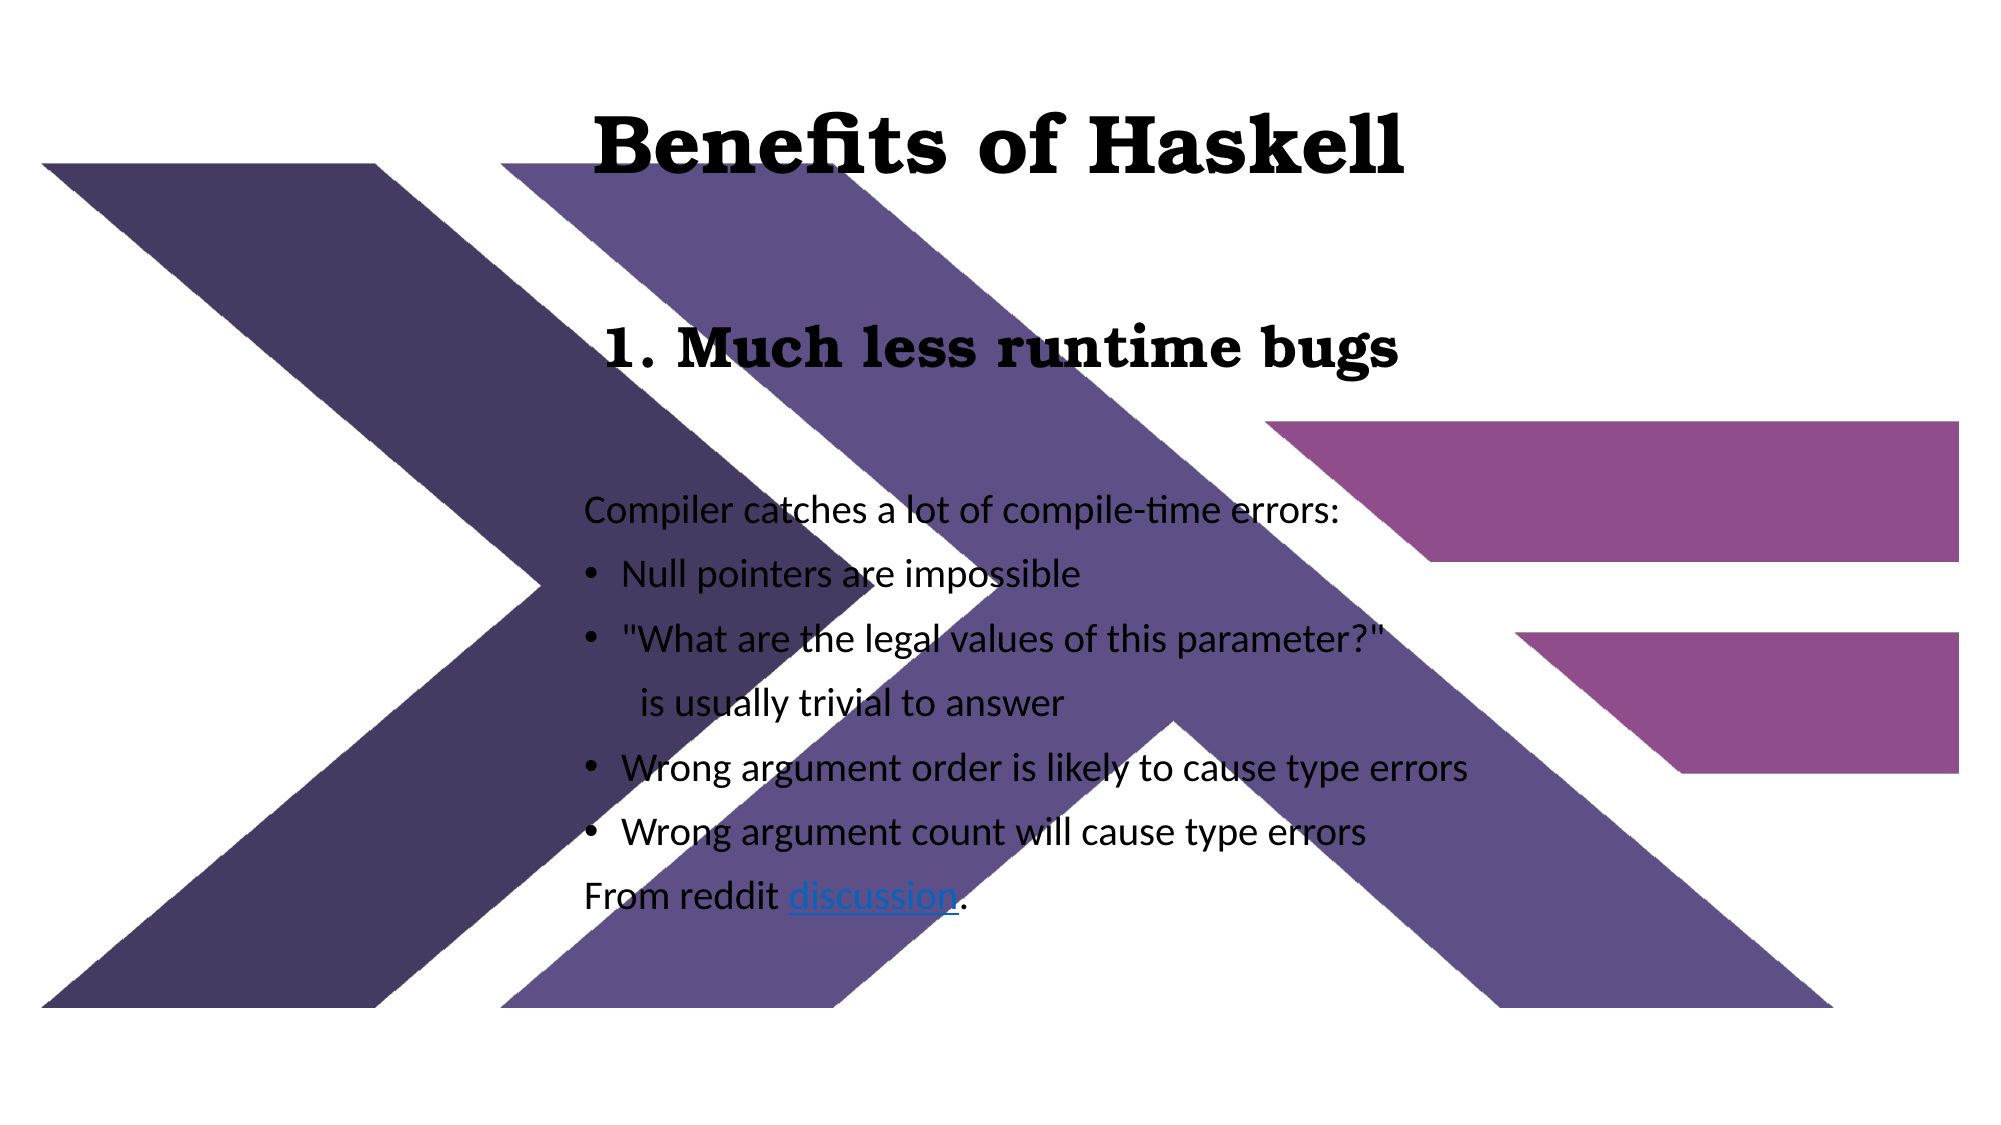

# Benefits of Haskell
1. Much less runtime bugs
Compiler catches a lot of compile-time errors:
Null pointers are impossible
"What are the legal values of this parameter?"
      is usually trivial to answer
Wrong argument order is likely to cause type errors
Wrong argument count will cause type errors
From reddit discussion.